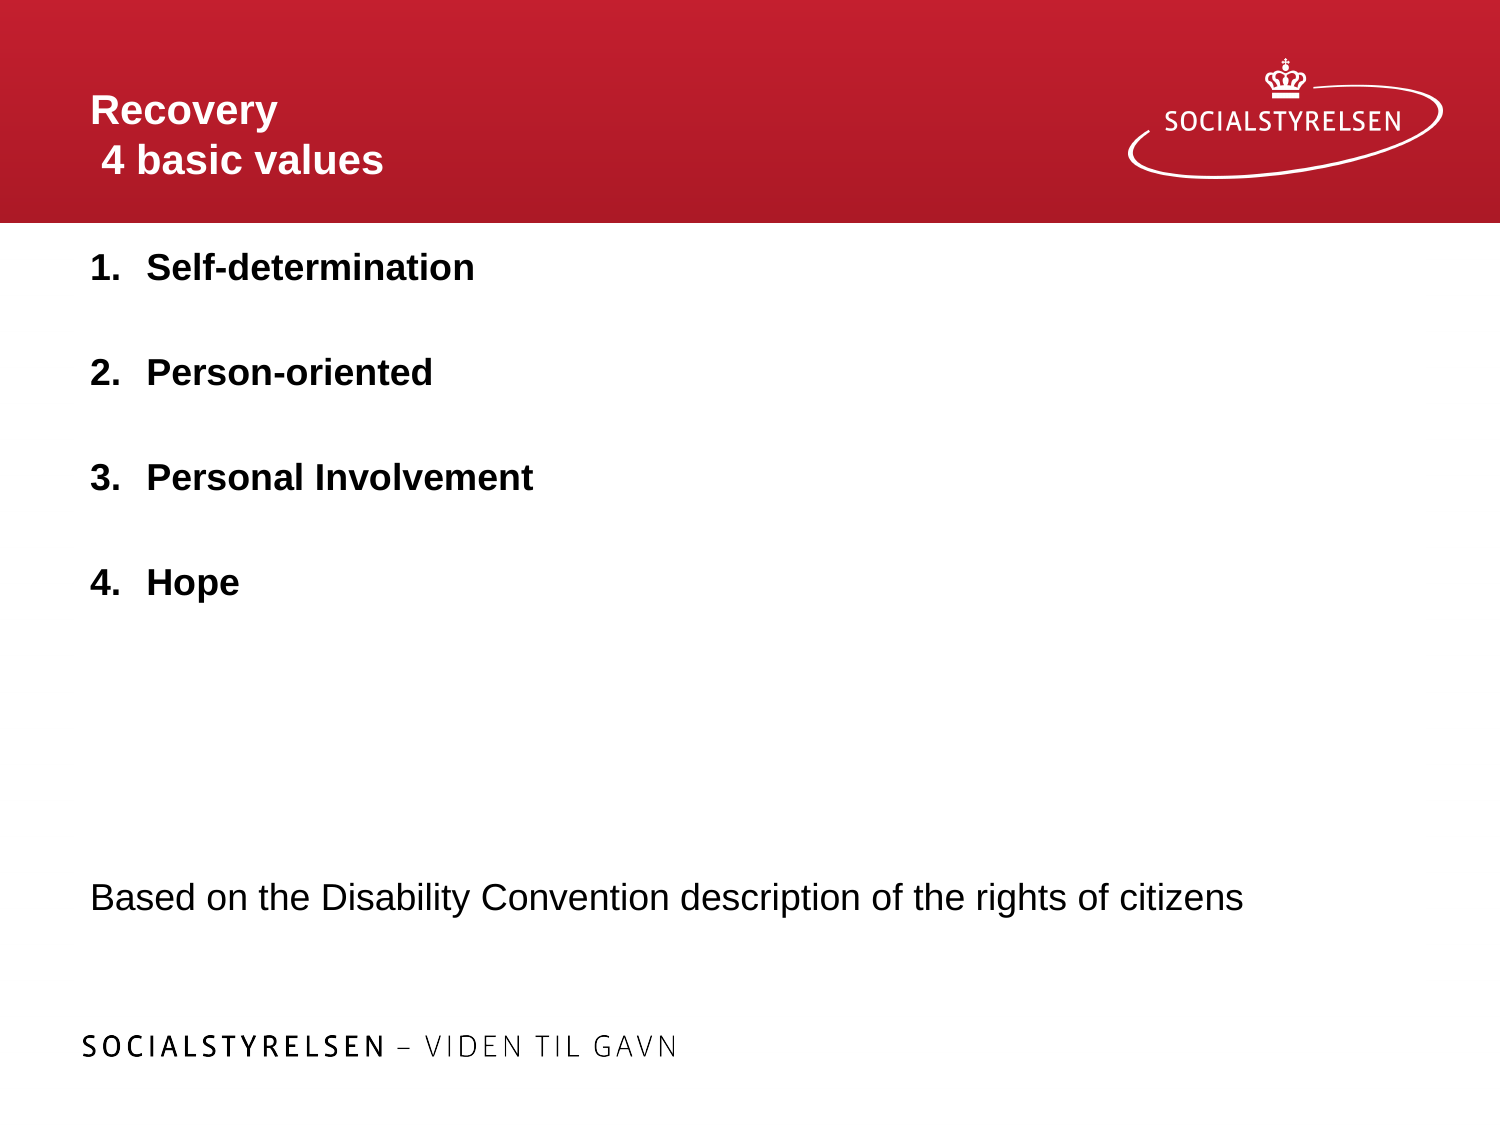

# Recovery 4 basic values
Self-determination

Person-oriented

Personal Involvement

Hope

Based on the Disability Convention description of the rights of citizens